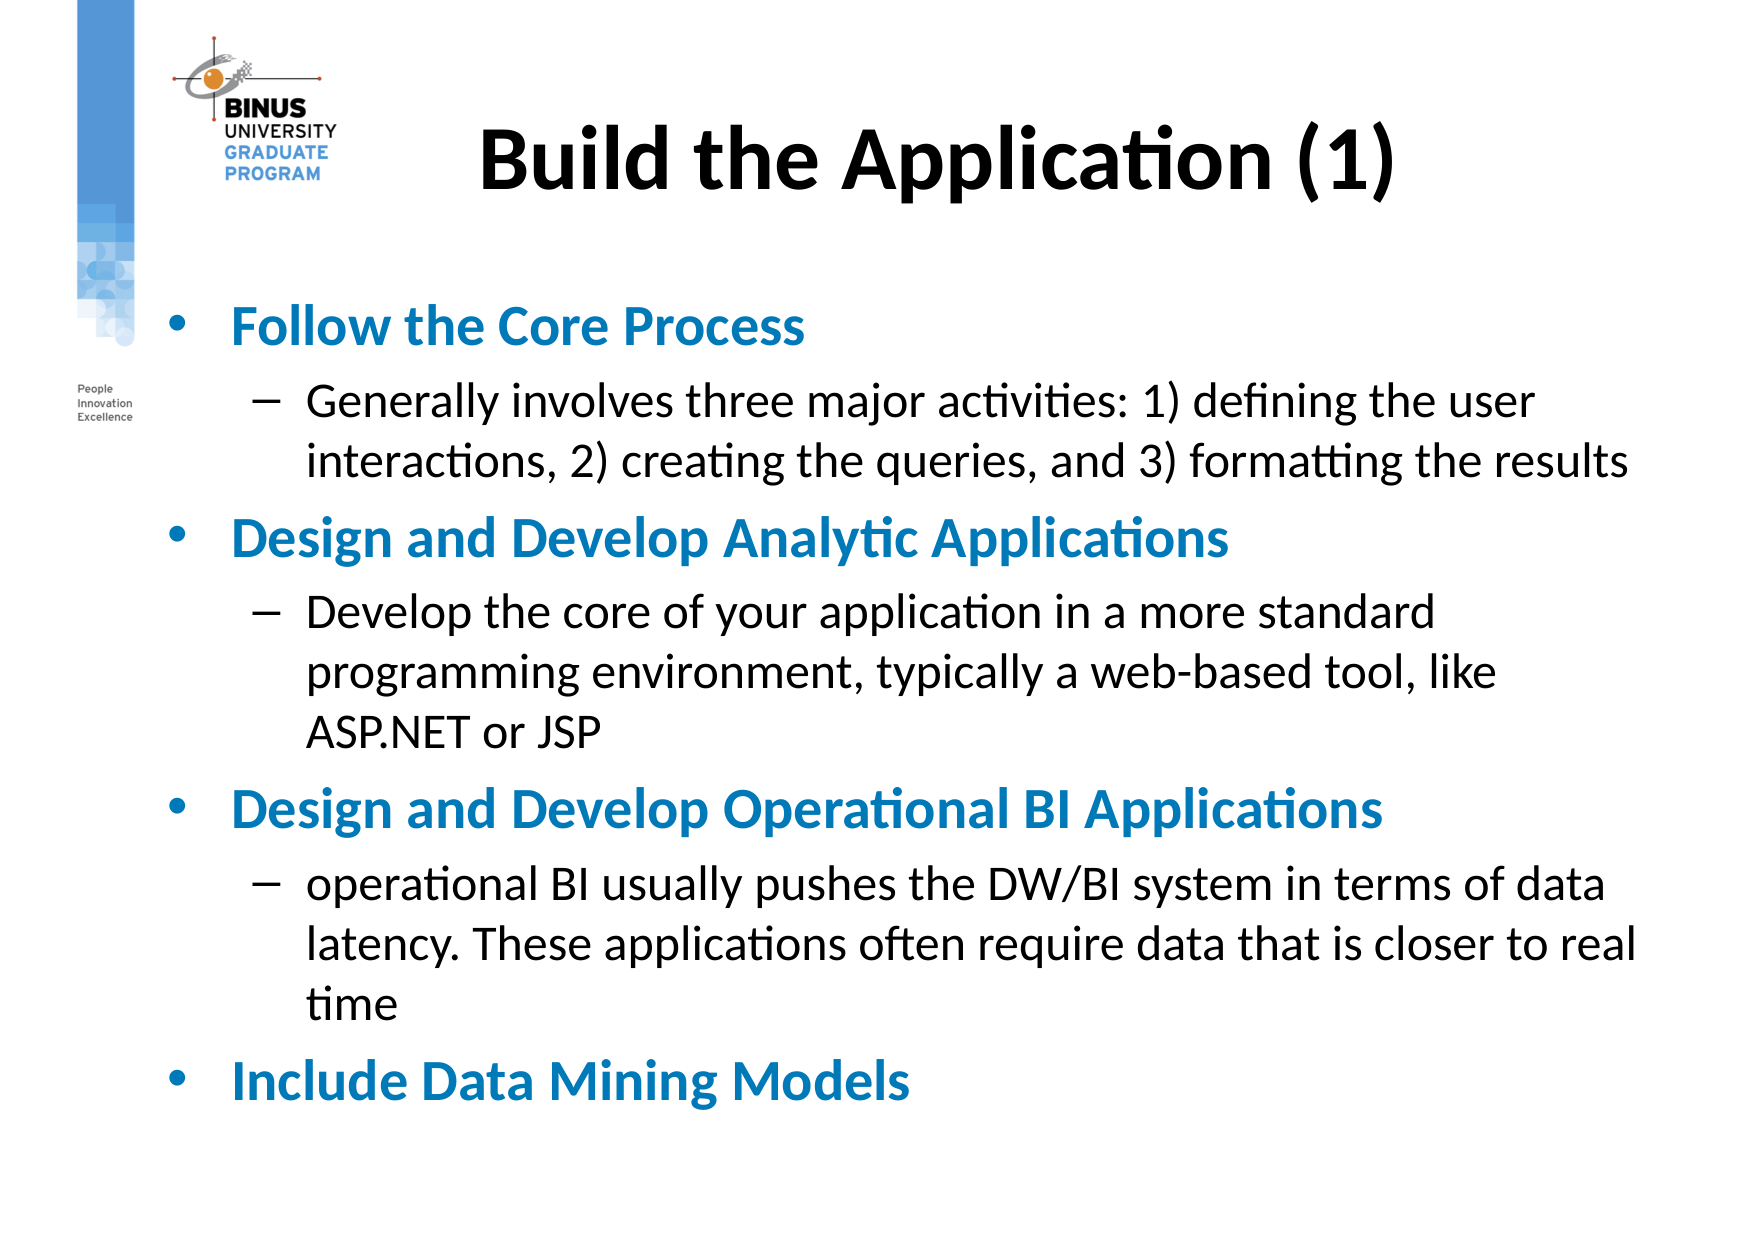

# Build the Application (1)
Follow the Core Process
Generally involves three major activities: 1) defining the user interactions, 2) creating the queries, and 3) formatting the results
Design and Develop Analytic Applications
Develop the core of your application in a more standard programming environment, typically a web-based tool, like ASP.NET or JSP
Design and Develop Operational BI Applications
operational BI usually pushes the DW/BI system in terms of data latency. These applications often require data that is closer to real time
Include Data Mining Models